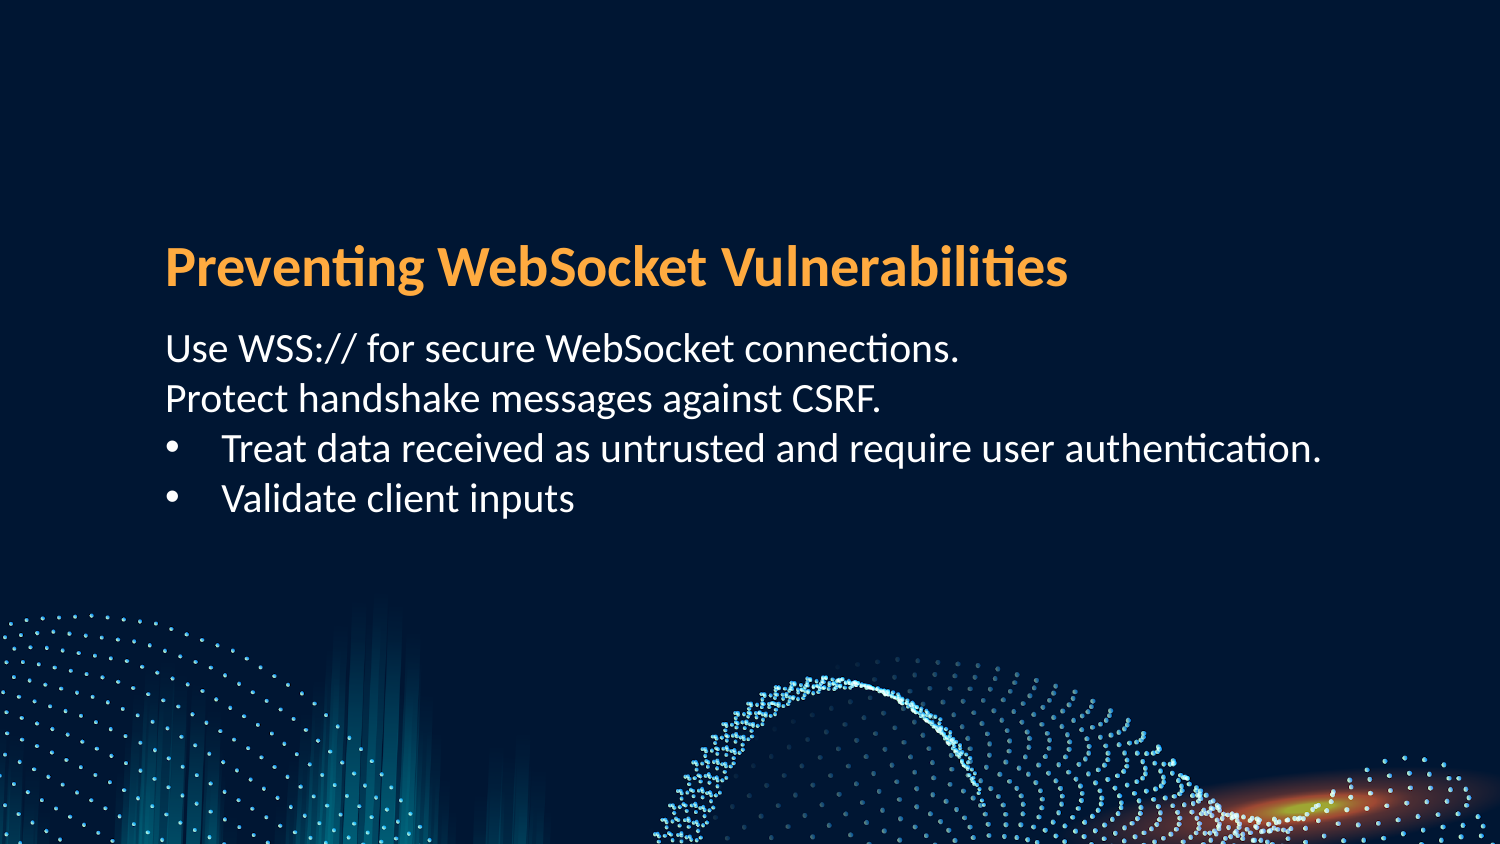

Preventing WebSocket Vulnerabilities
Use WSS:// for secure WebSocket connections.
Protect handshake messages against CSRF.
Treat data received as untrusted and require user authentication.
Validate client inputs